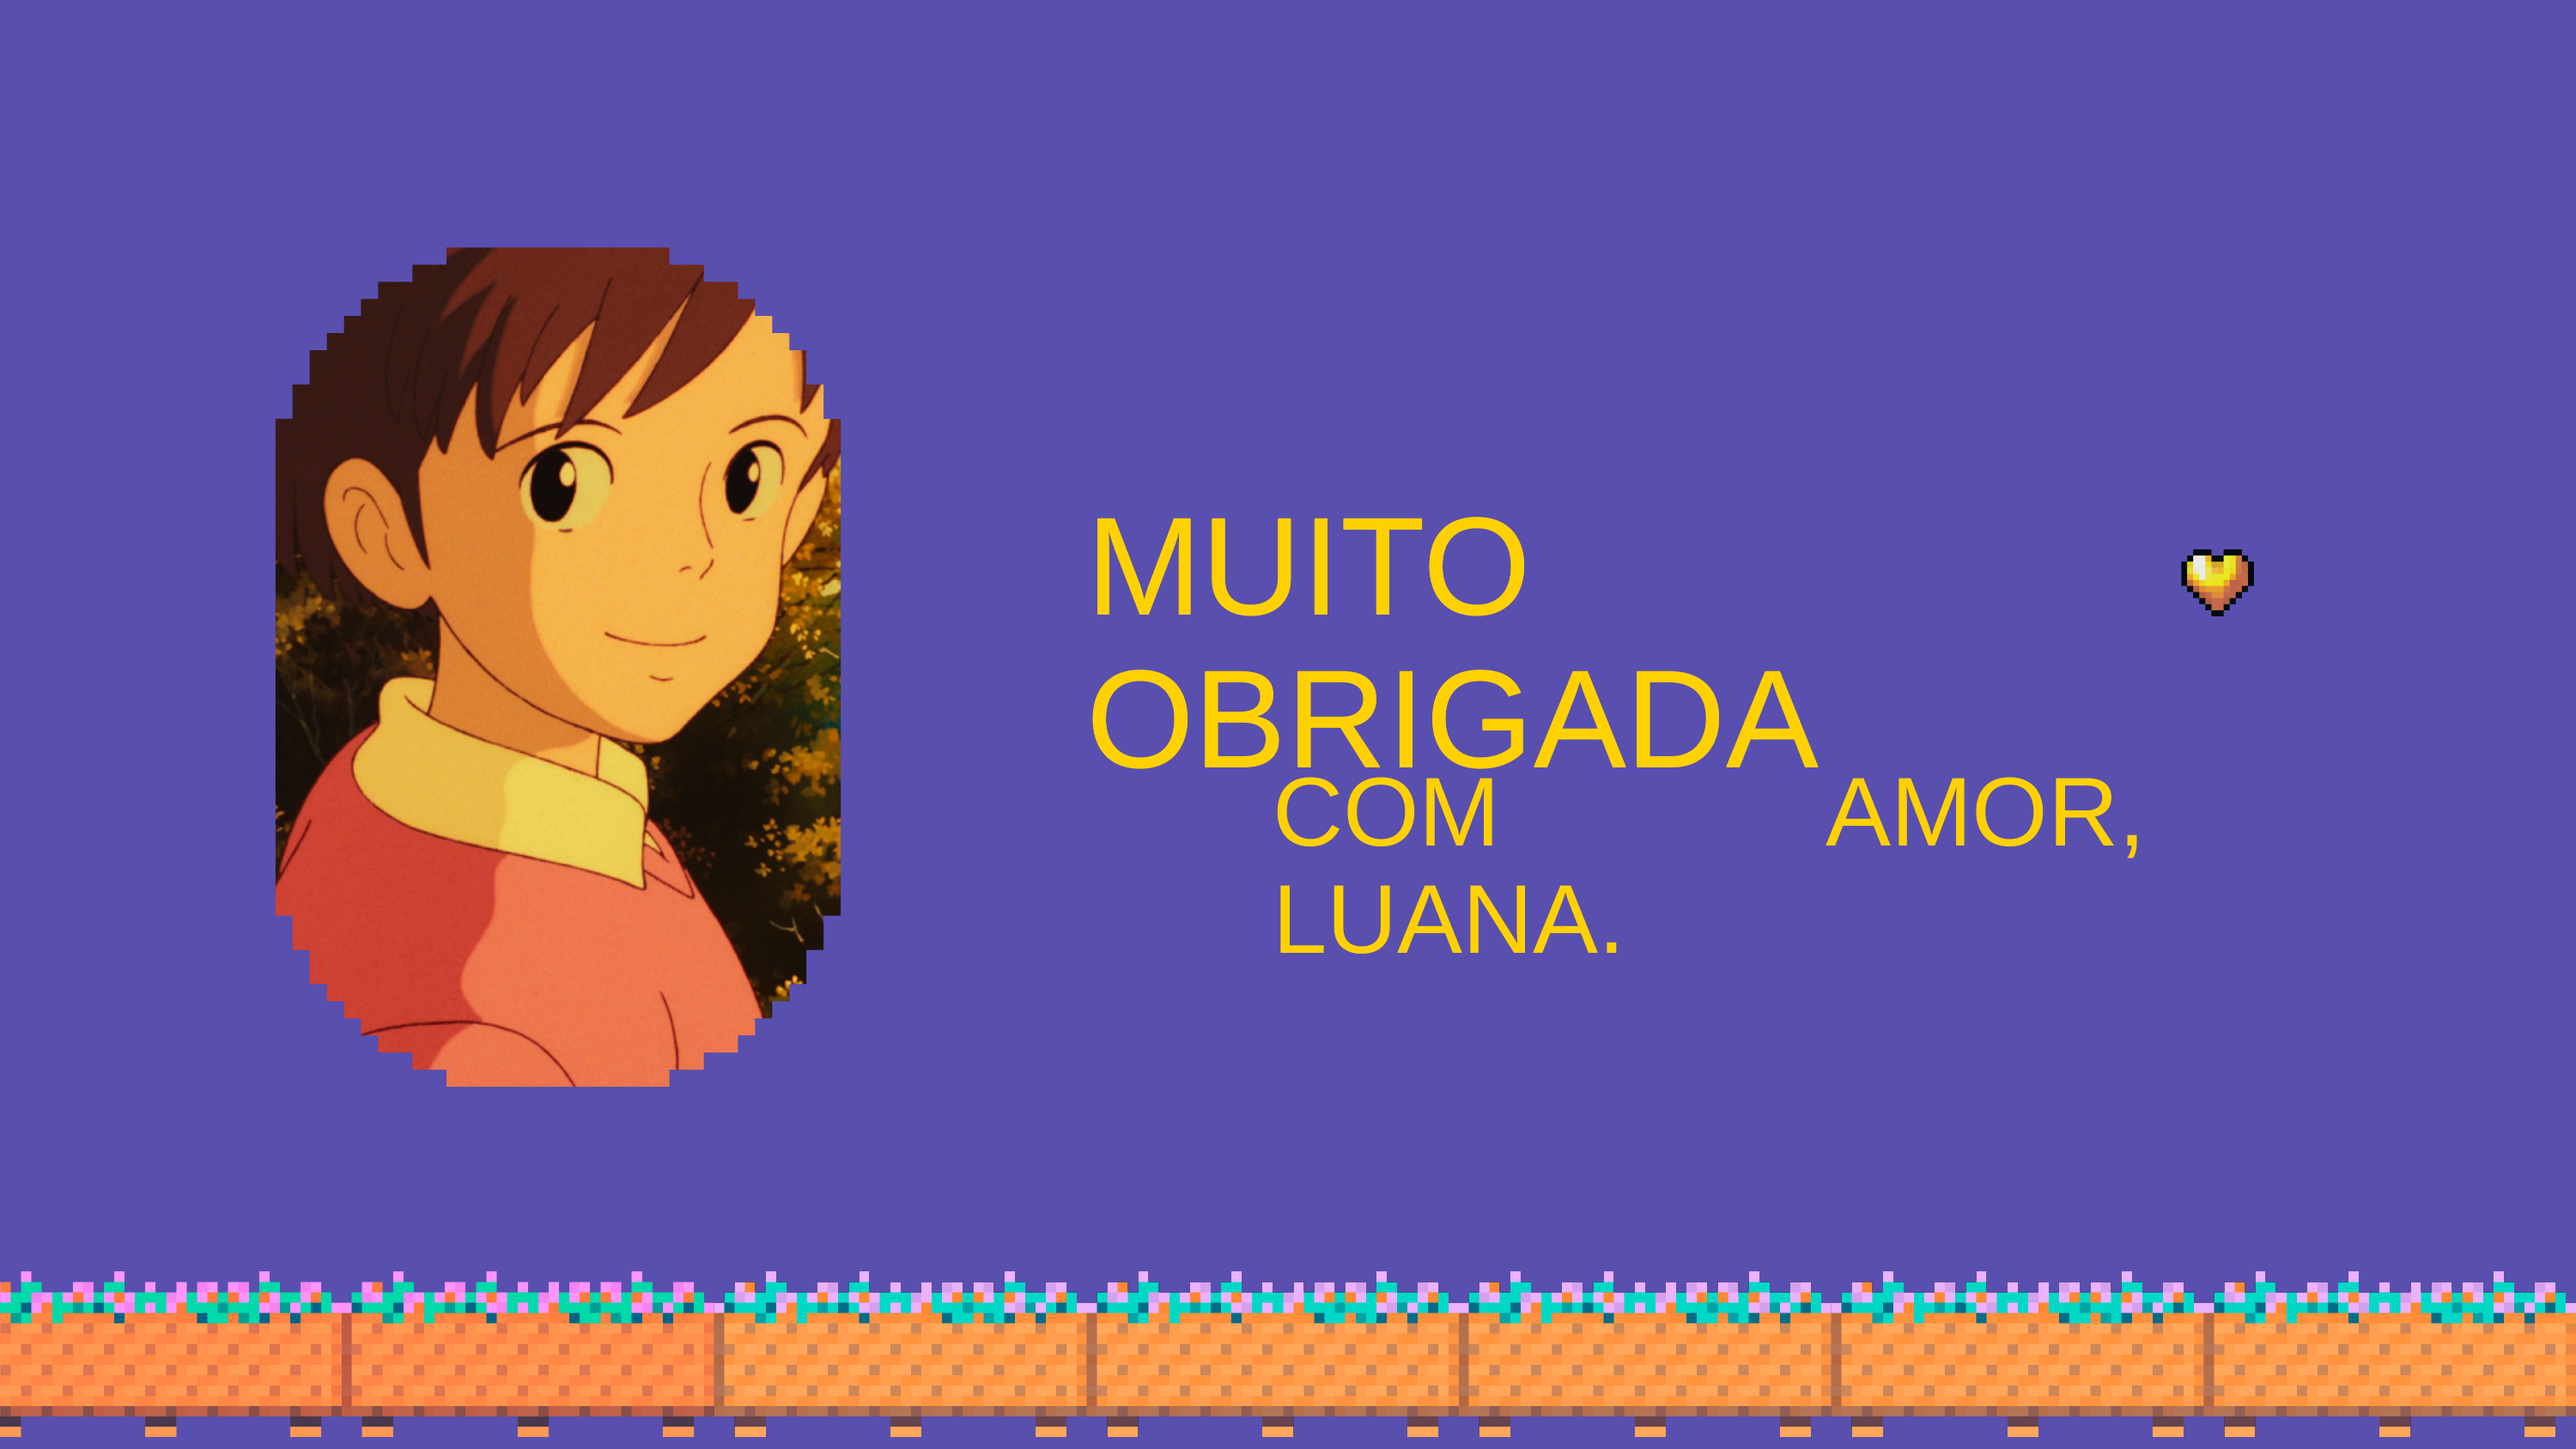

MUITO OBRIGADA
MUITO OBRIGADA

COM AMOR, LUANA.